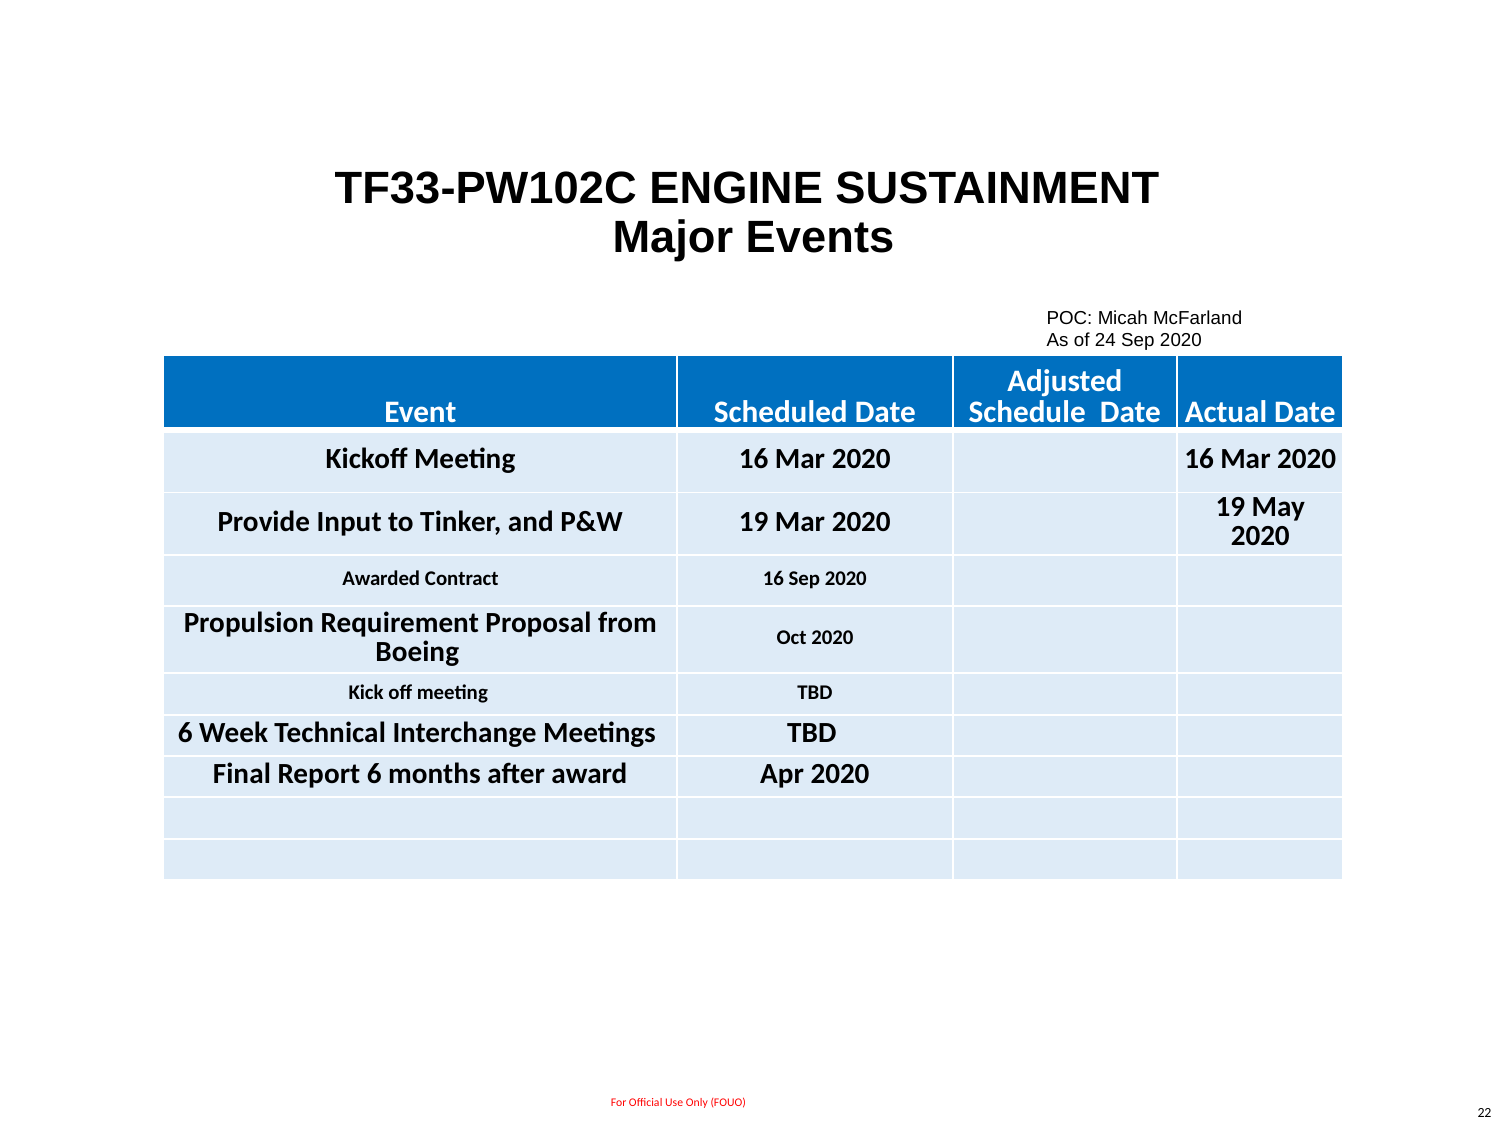

# TF33-PW102C ENGINE SUSTAINMENT Major Events
POC: Micah McFarland
As of 24 Sep 2020
| Event | Scheduled Date | Adjusted Schedule Date | Actual Date |
| --- | --- | --- | --- |
| Kickoff Meeting | 16 Mar 2020 |  | 16 Mar 2020 |
| Provide Input to Tinker, and P&W | 19 Mar 2020 |  | 19 May 2020 |
| Awarded Contract | 16 Sep 2020 |  |  |
| Propulsion Requirement Proposal from Boeing | Oct 2020 |  |  |
| Kick off meeting | TBD |  |  |
| 6 Week Technical Interchange Meetings | TBD |  |  |
| Final Report 6 months after award | Apr 2020 |  |  |
|  |  |  |  |
|  |  |  |  |